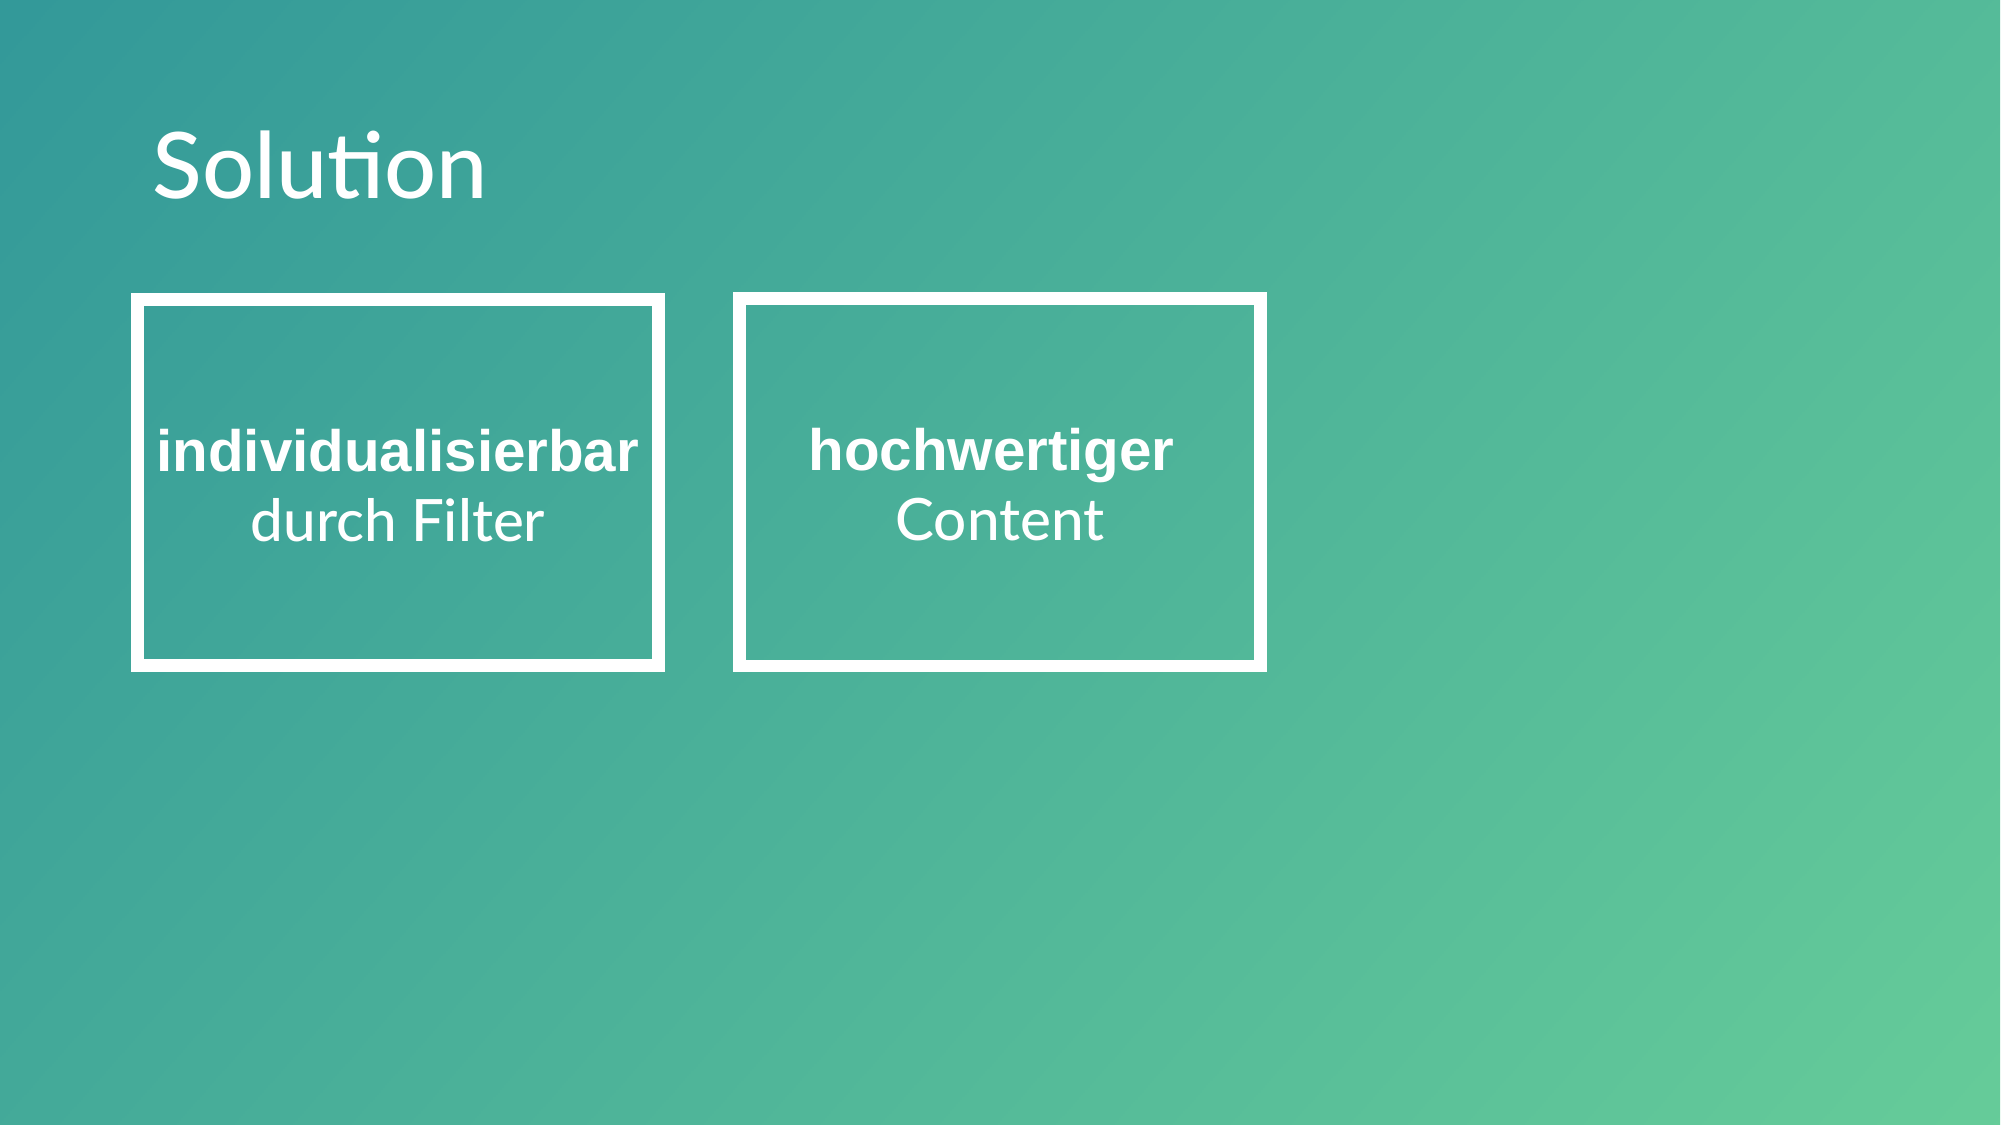

# Solution
hochwertiger
Content
individualisierbar durch Filter